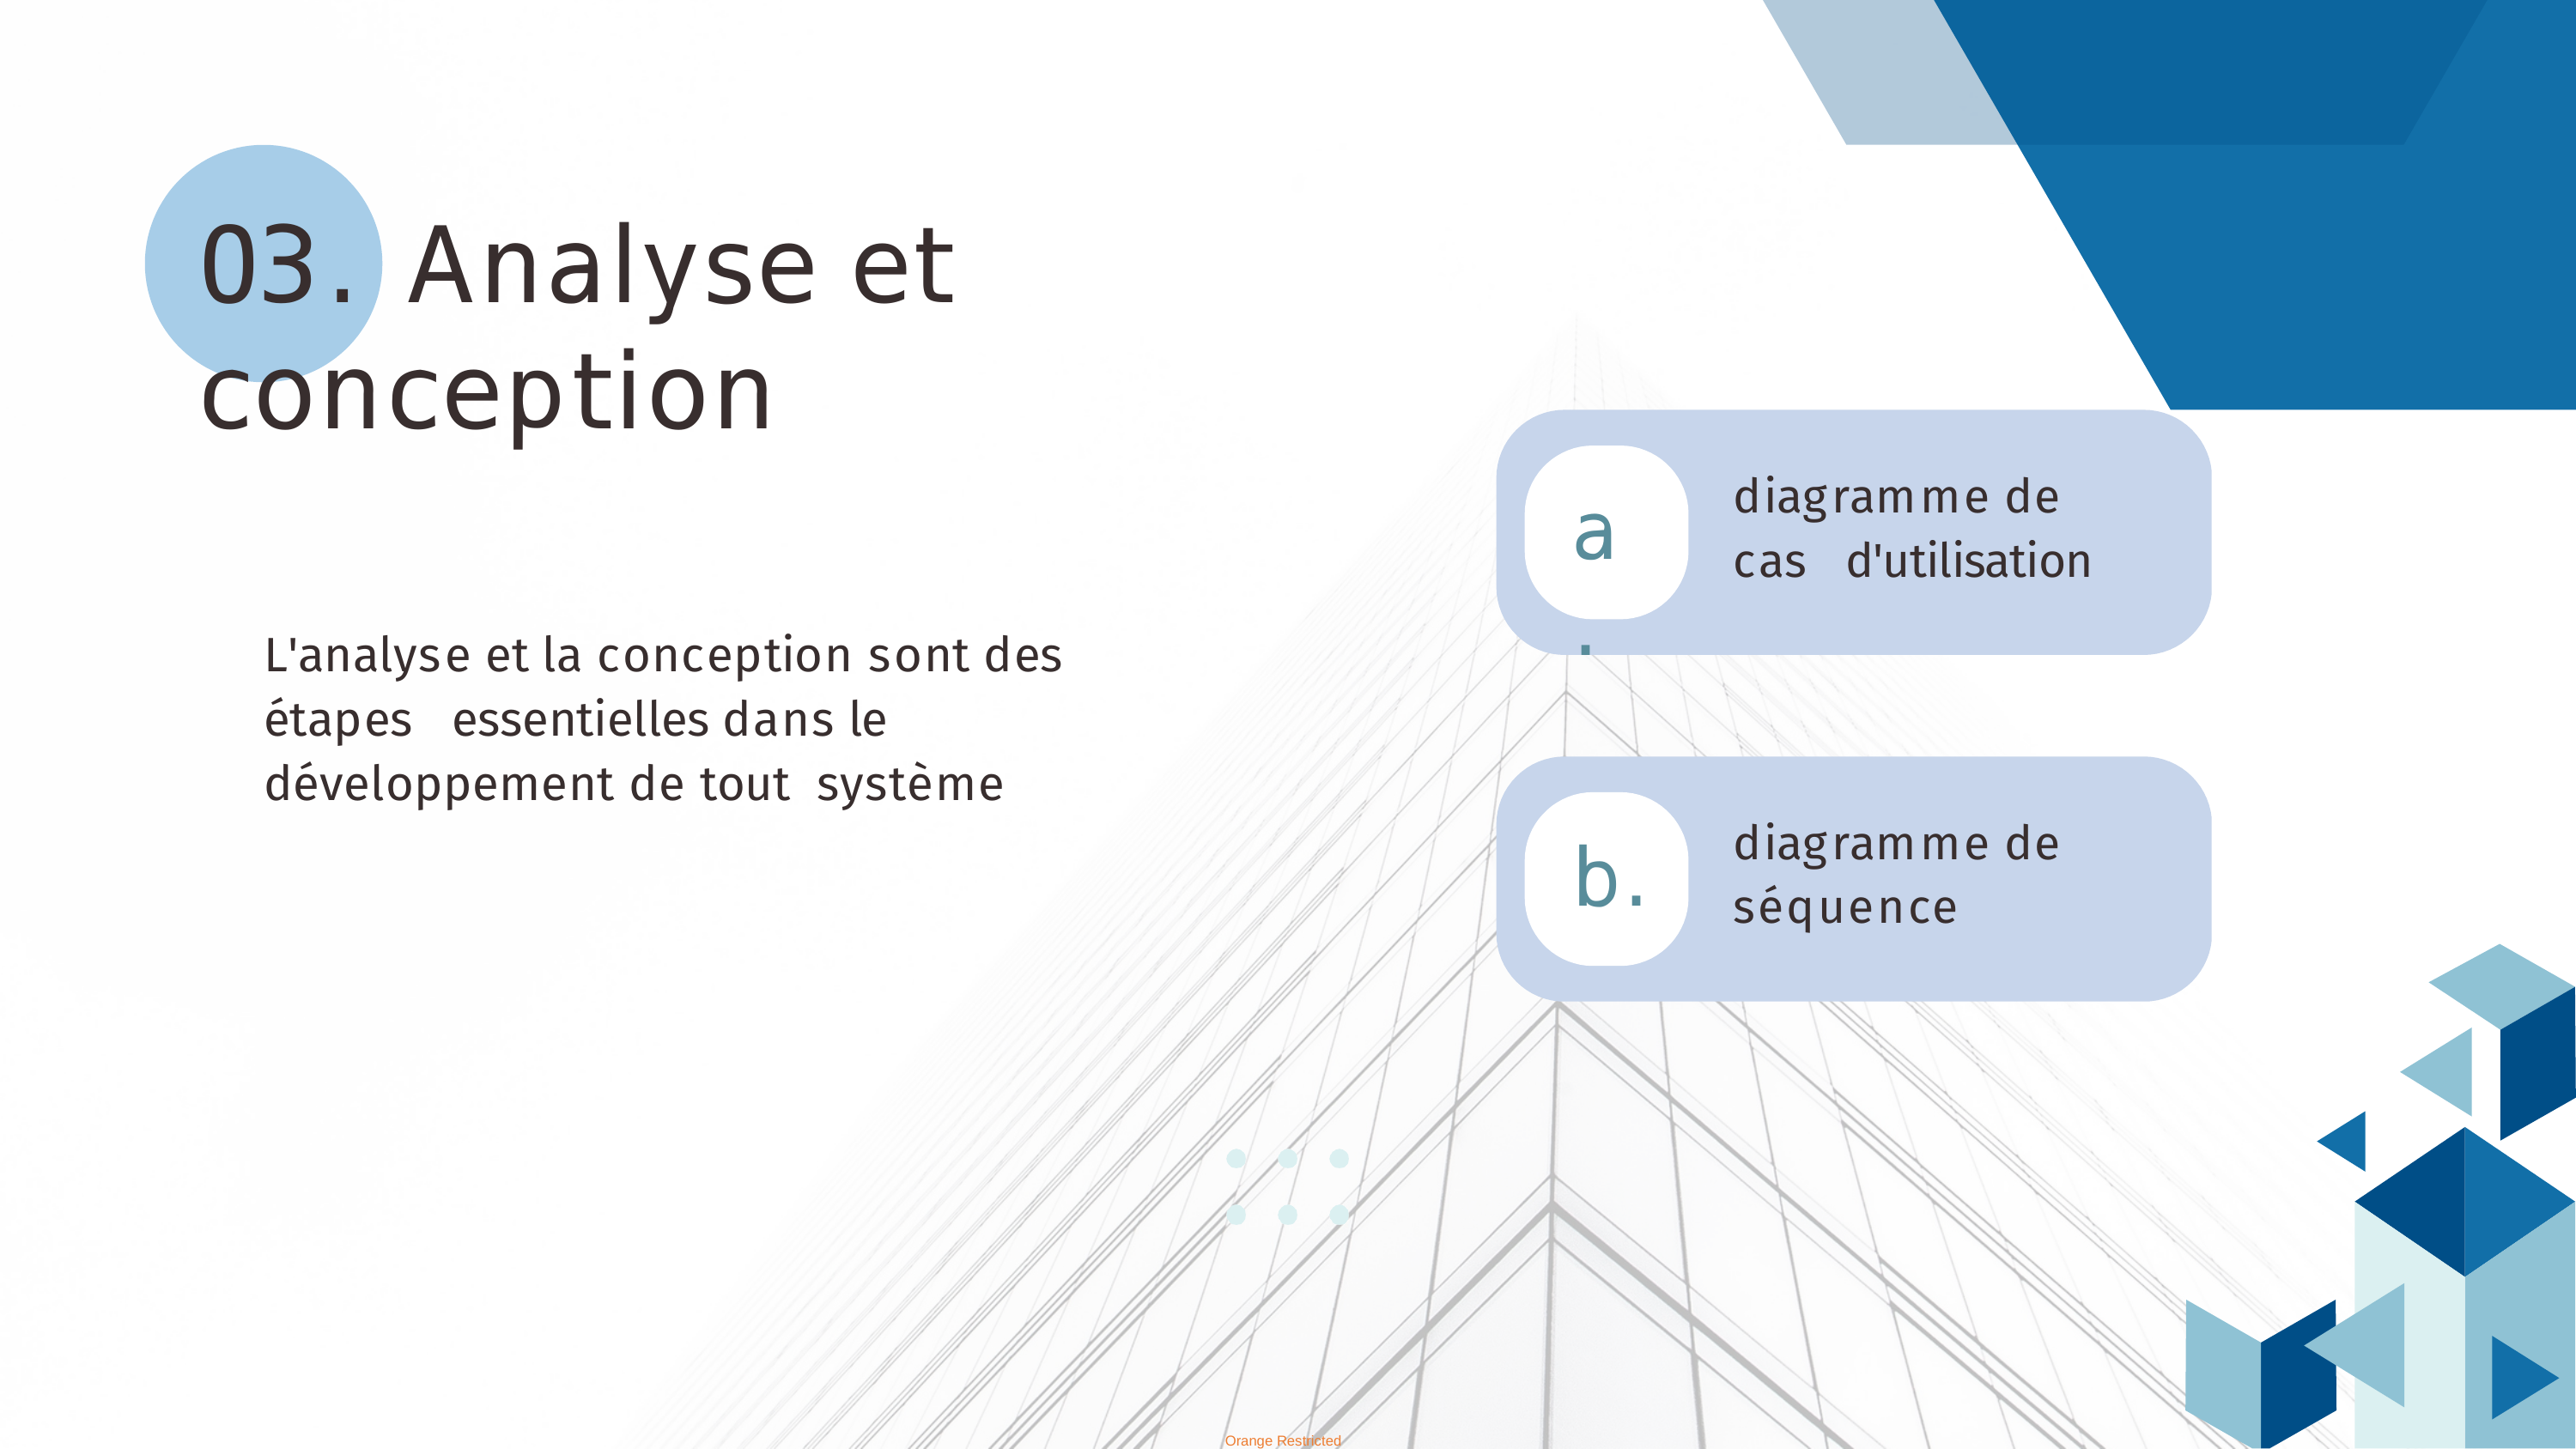

# 03.	Analyse et conception

diagramme de cas  d'utilisation
a.
L'analyse et la conception sont des étapes  essentielles dans le développement de tout  système

diagramme de séquence
b.